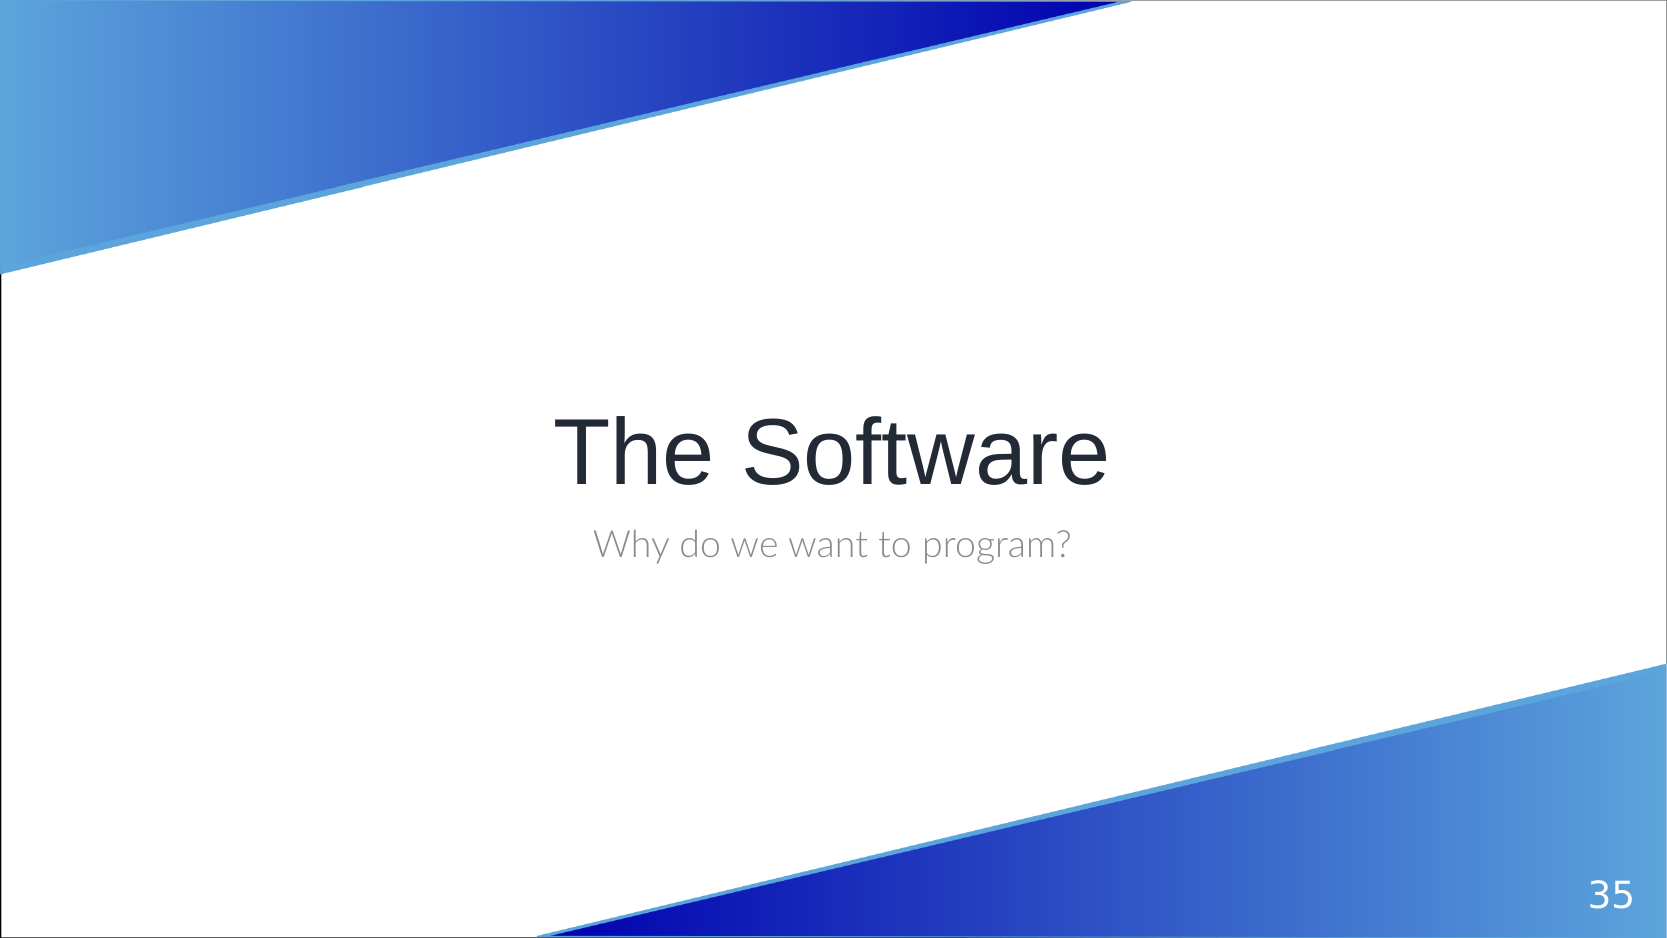

# The Software
Why do we want to program?
35